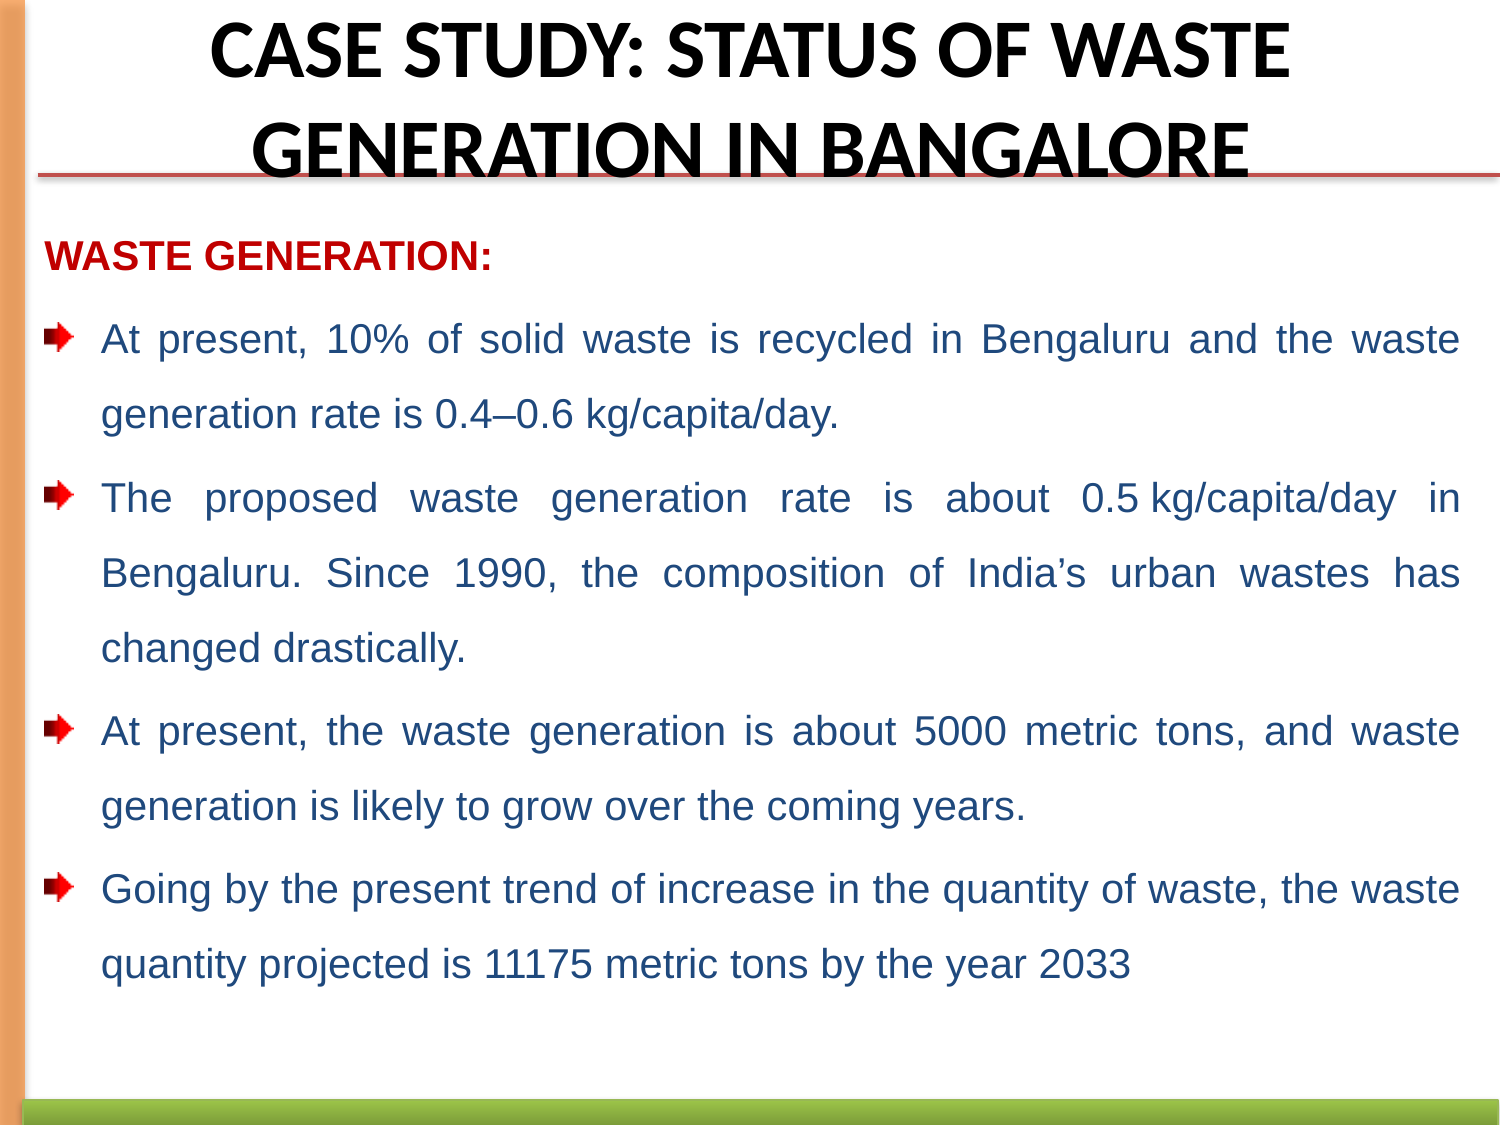

# CASE STUDY: STATUS OF WASTE GENERATION IN BANGALORE
WASTE GENERATION:
At present, 10% of solid waste is recycled in Bengaluru and the waste generation rate is 0.4–0.6 kg/capita/day.
The proposed waste generation rate is about 0.5 kg/capita/day in Bengaluru. Since 1990, the composition of India’s urban wastes has changed drastically.
At present, the waste generation is about 5000 metric tons, and waste generation is likely to grow over the coming years.
Going by the present trend of increase in the quantity of waste, the waste quantity projected is 11175 metric tons by the year 2033